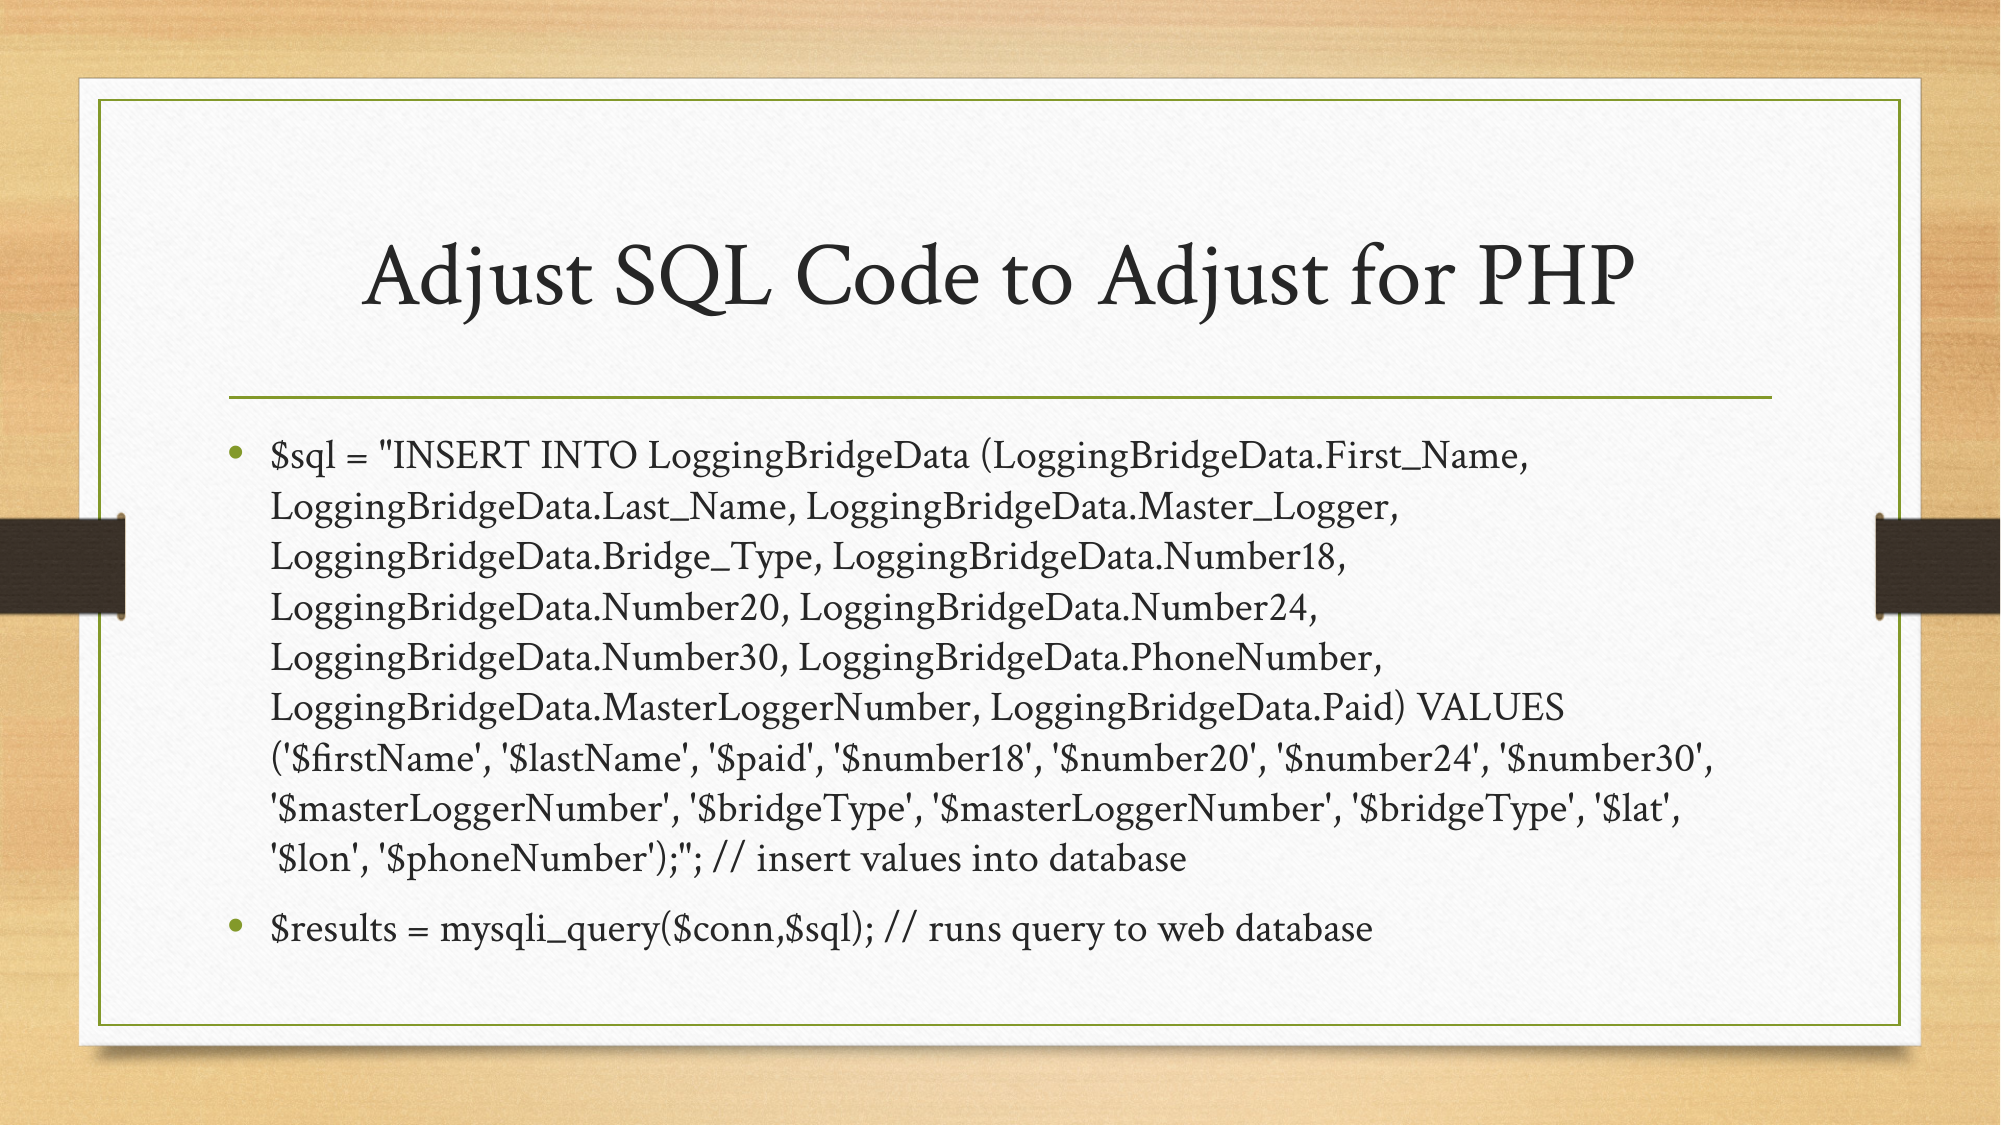

# Adjust SQL Code to Adjust for PHP
$sql = "INSERT INTO LoggingBridgeData (LoggingBridgeData.First_Name, LoggingBridgeData.Last_Name, LoggingBridgeData.Master_Logger, LoggingBridgeData.Bridge_Type, LoggingBridgeData.Number18, LoggingBridgeData.Number20, LoggingBridgeData.Number24, LoggingBridgeData.Number30, LoggingBridgeData.PhoneNumber, LoggingBridgeData.MasterLoggerNumber, LoggingBridgeData.Paid) VALUES ('$firstName', '$lastName', '$paid', '$number18', '$number20', '$number24', '$number30', '$masterLoggerNumber', '$bridgeType', '$masterLoggerNumber', '$bridgeType', '$lat', '$lon', '$phoneNumber');"; // insert values into database
$results = mysqli_query($conn,$sql); // runs query to web database